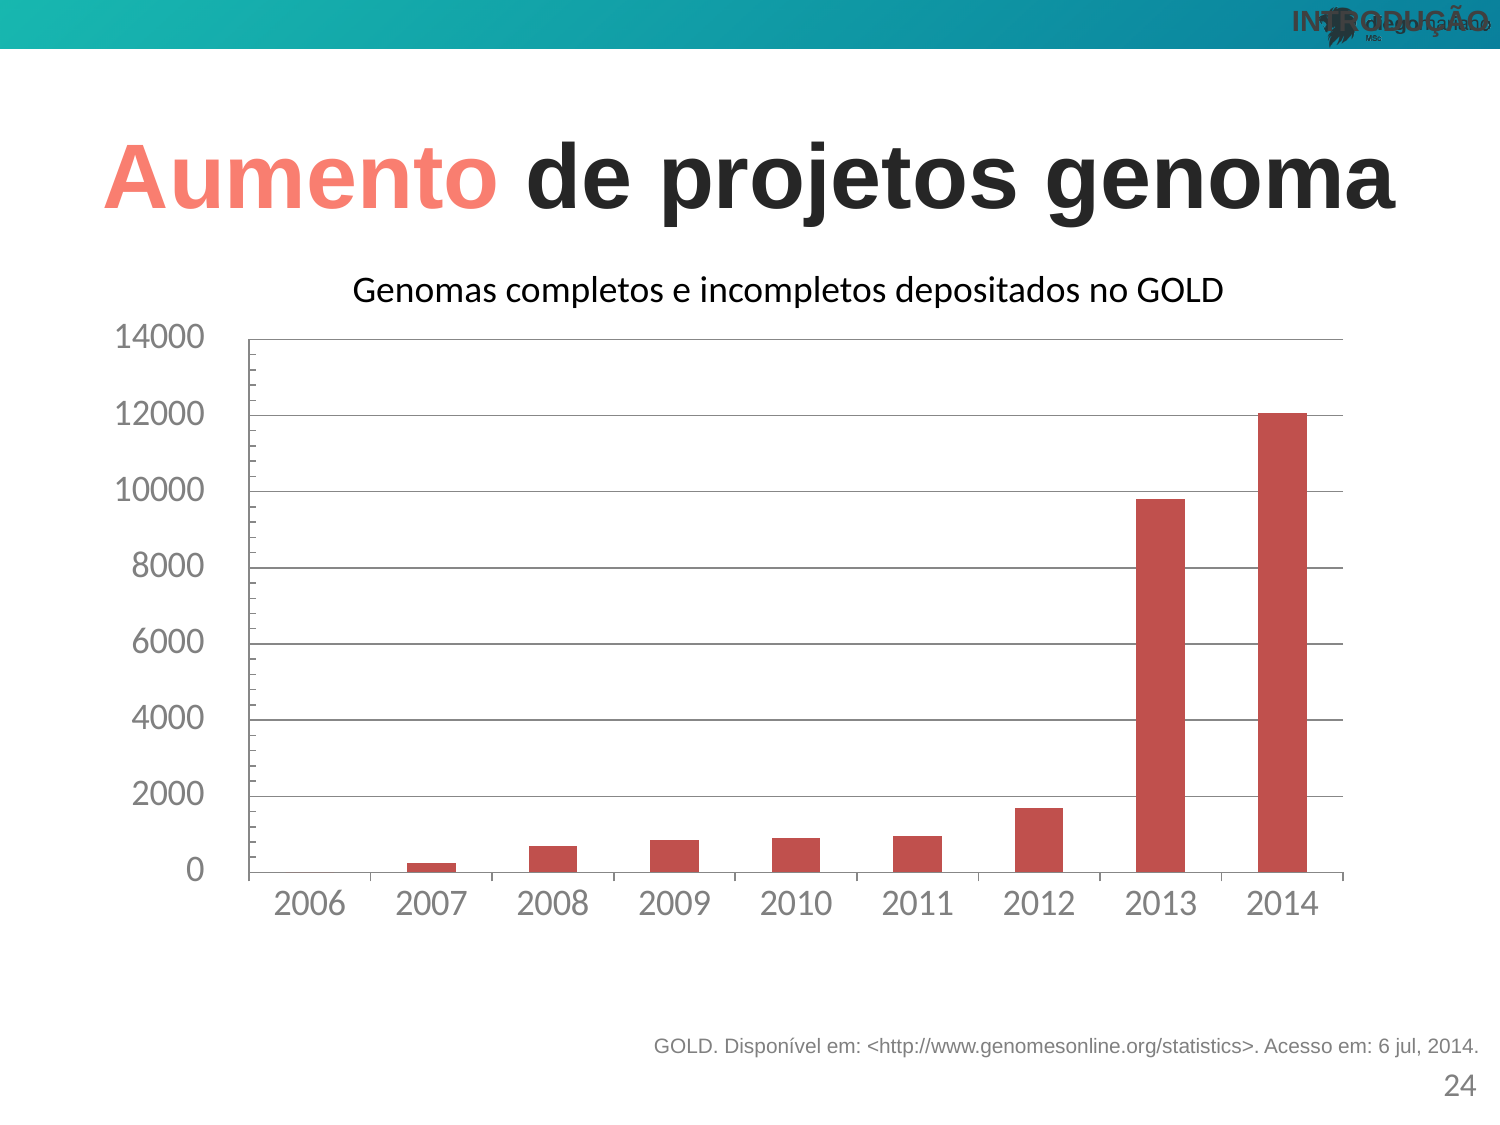

INTRODUÇÃO

### Chart

| Category | Series 1 |
|---|---|
| 2006.0 | 0.0 |
| 2007.0 | 244.0 |
| 2008.0 | 699.0 |
| 2009.0 | 863.0 |
| 2010.0 | 901.0 |
| 2011.0 | 951.0 |
| 2012.0 | 1686.0 |
| 2013.0 | 9799.0 |
| 2014.0 | 12060.0 |
# Aumento de projetos genoma
Genomas completos e incompletos depositados no GOLD
GOLD. Disponível em: <http://www.genomesonline.org/statistics>. Acesso em: 6 jul, 2014.
24